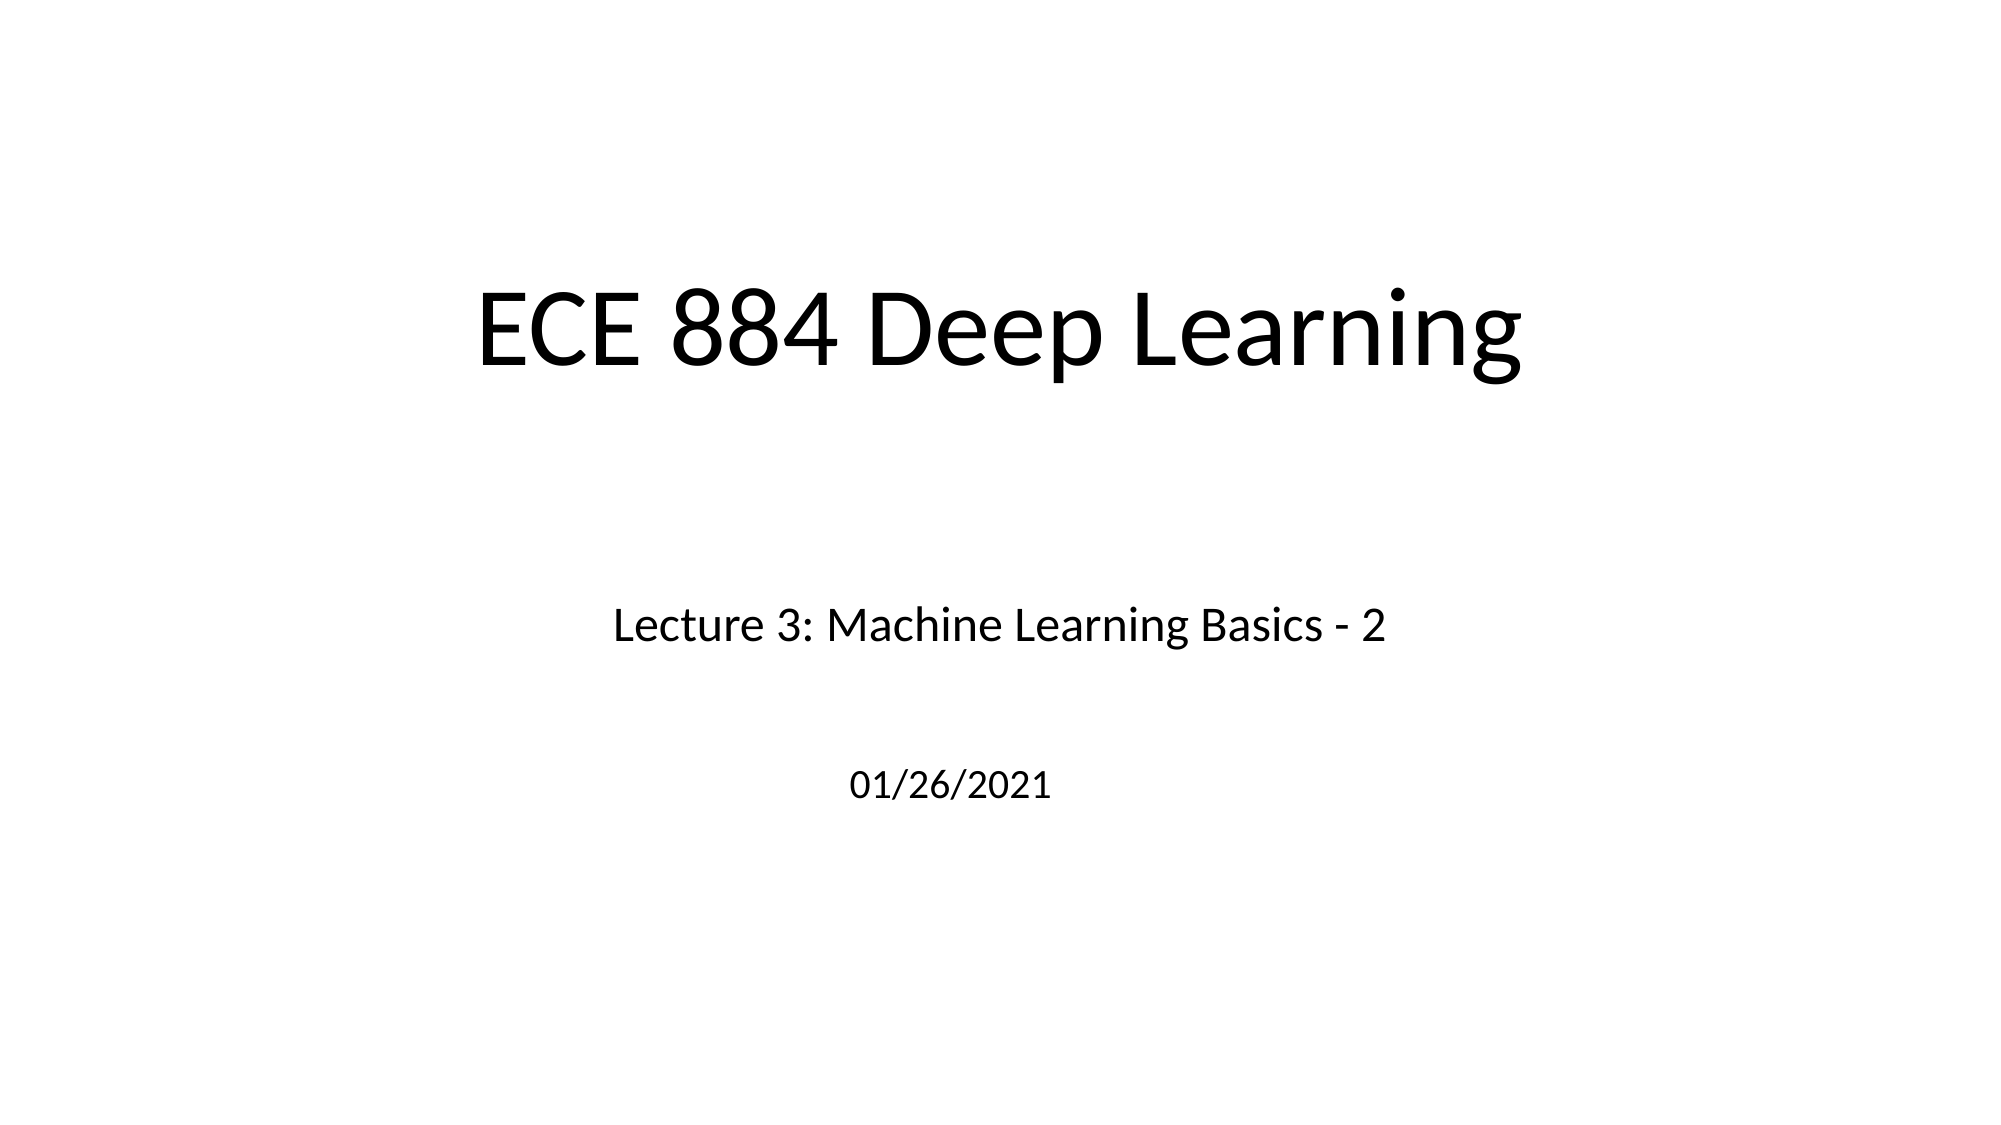

# ECE 884 Deep Learning
Lecture 3: Machine Learning Basics - 2
01/26/2021